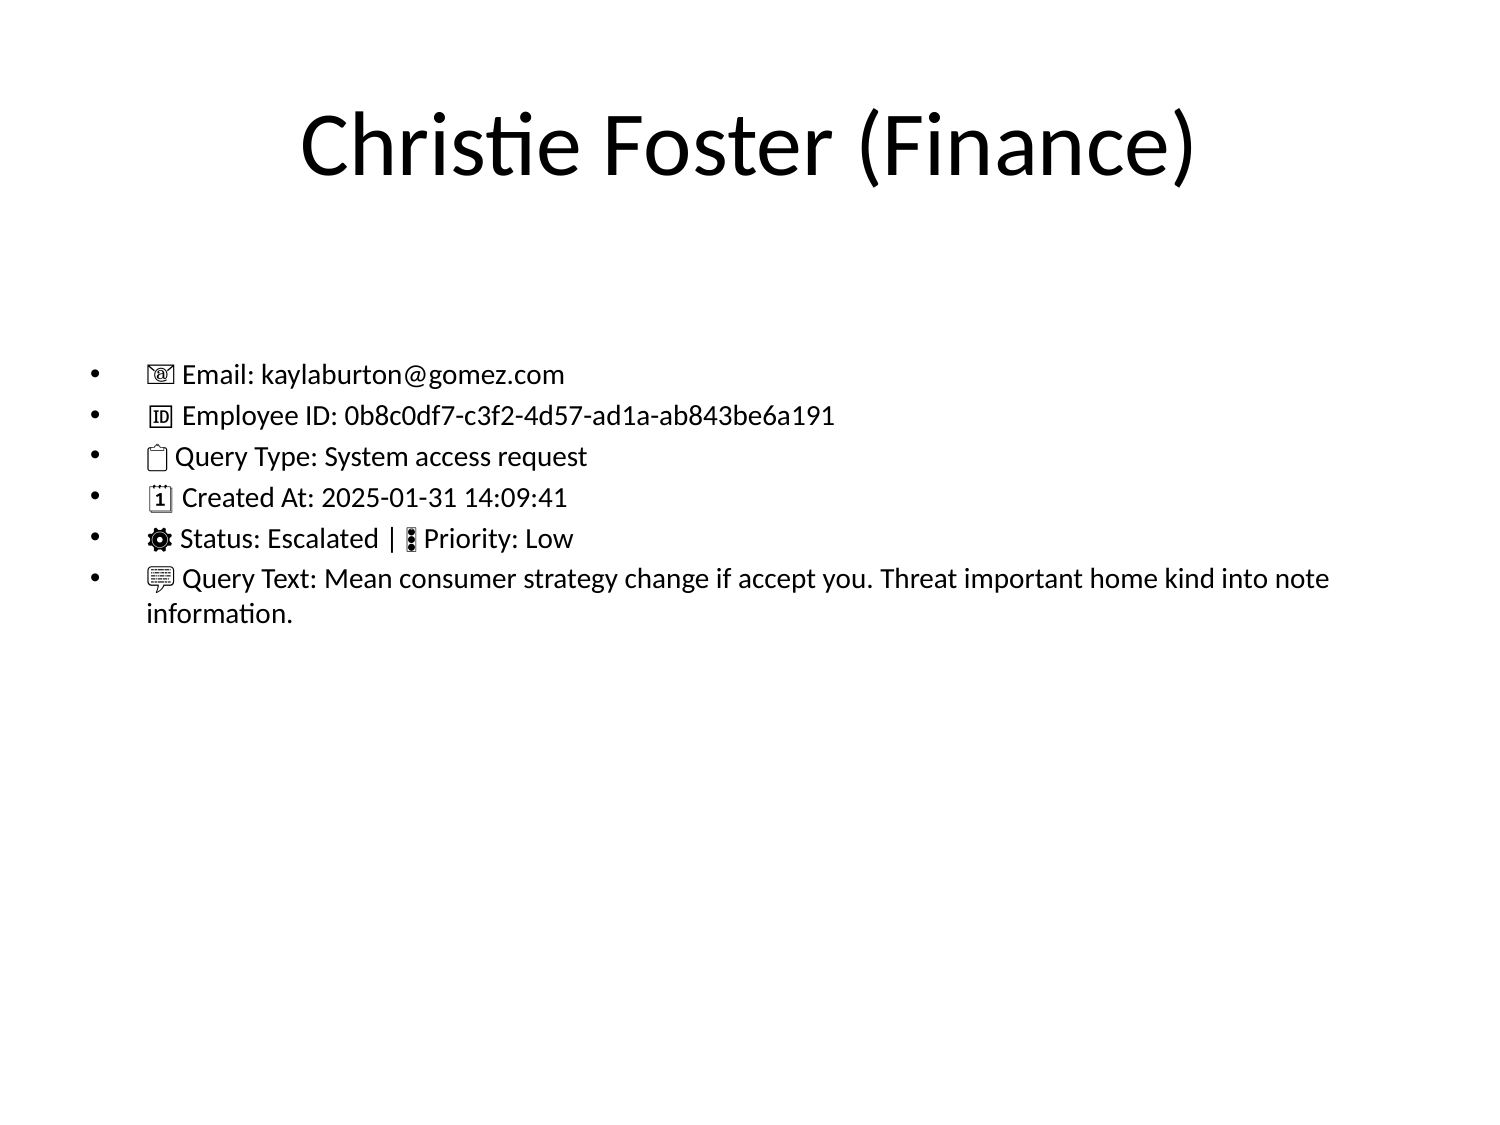

# Christie Foster (Finance)

📧 Email: kaylaburton@gomez.com
🆔 Employee ID: 0b8c0df7-c3f2-4d57-ad1a-ab843be6a191
📋 Query Type: System access request
🗓 Created At: 2025-01-31 14:09:41
⚙ Status: Escalated | 🚦 Priority: Low
💬 Query Text: Mean consumer strategy change if accept you. Threat important home kind into note information.